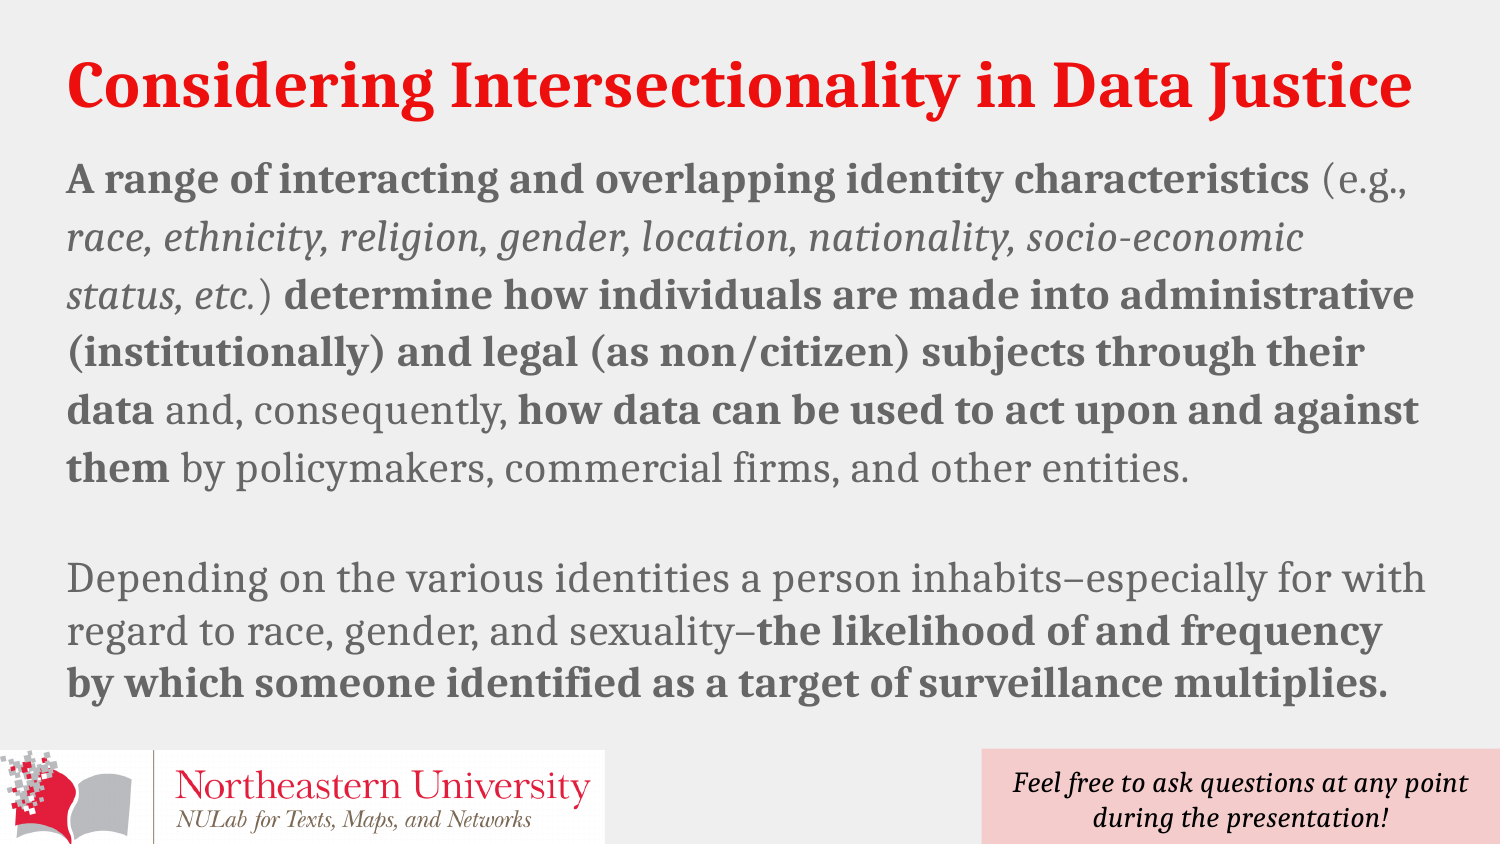

# Considering Intersectionality in Data Justice
A range of interacting and overlapping identity characteristics (e.g., race, ethnicity, religion, gender, location, nationality, socio-economic status, etc.) determine how individuals are made into administrative (institutionally) and legal (as non/citizen) subjects through their data and, consequently, how data can be used to act upon and against them by policymakers, commercial firms, and other entities.

Depending on the various identities a person inhabits–especially for with regard to race, gender, and sexuality–the likelihood of and frequency by which someone identified as a target of surveillance multiplies.